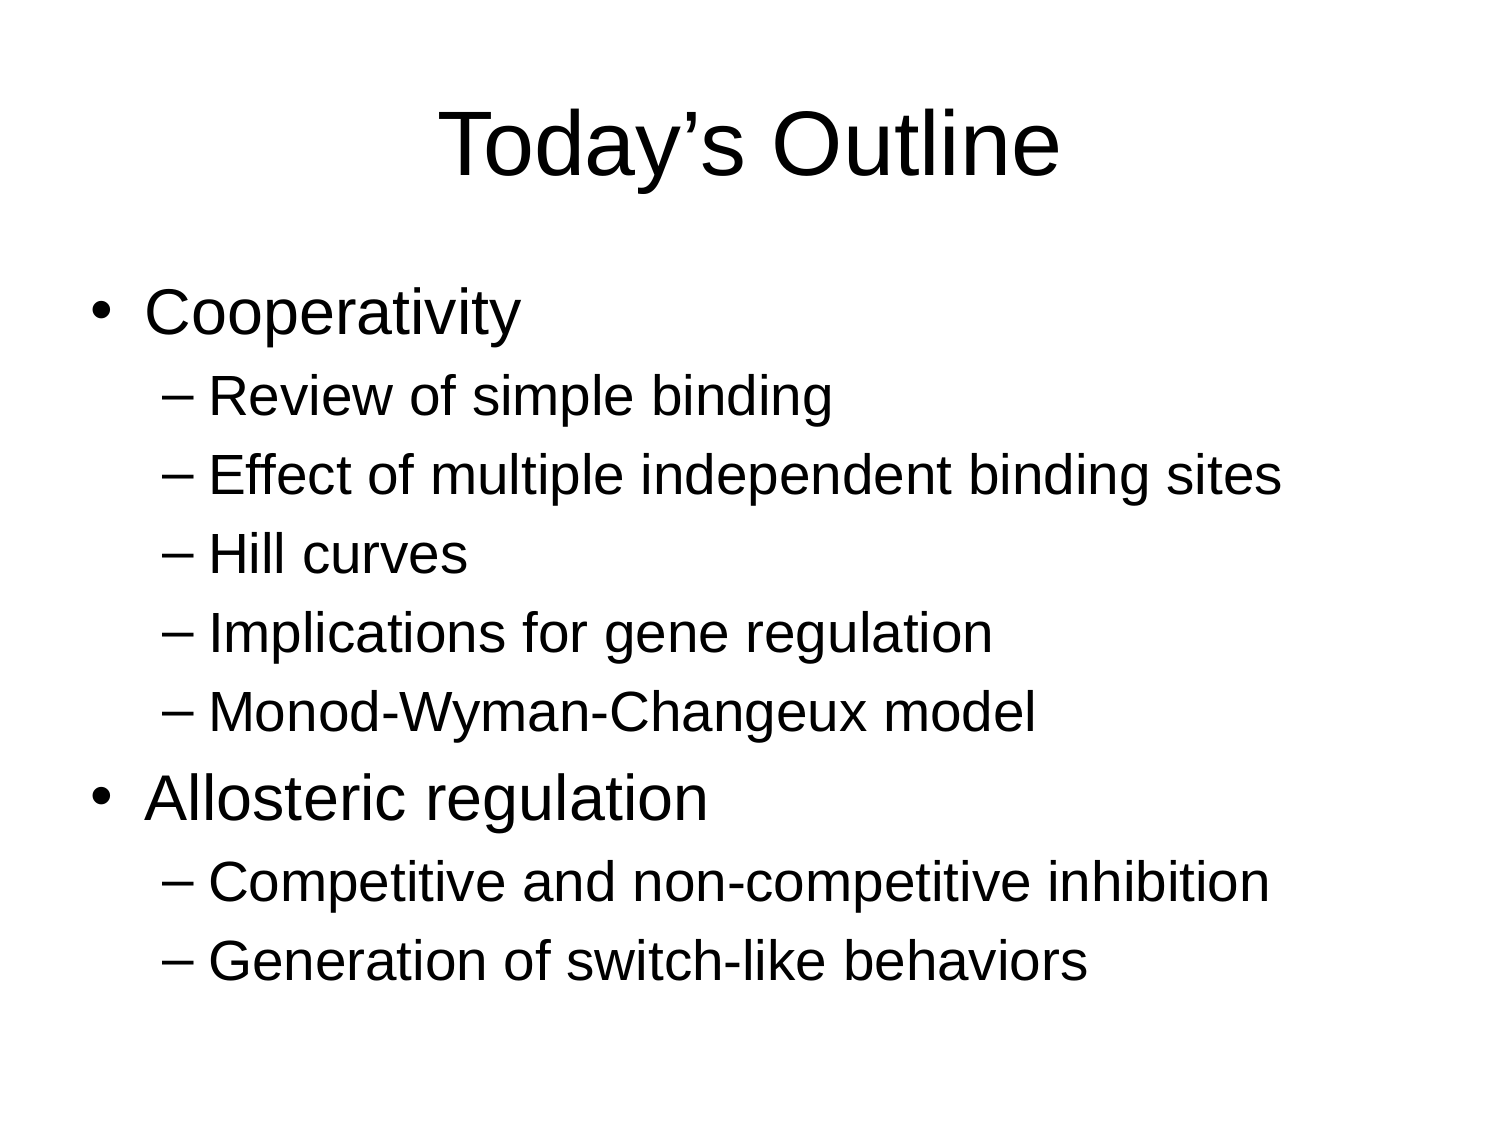

# Today’s Outline
Cooperativity
Review of simple binding
Effect of multiple independent binding sites
Hill curves
Implications for gene regulation
Monod-Wyman-Changeux model
Allosteric regulation
Competitive and non-competitive inhibition
Generation of switch-like behaviors